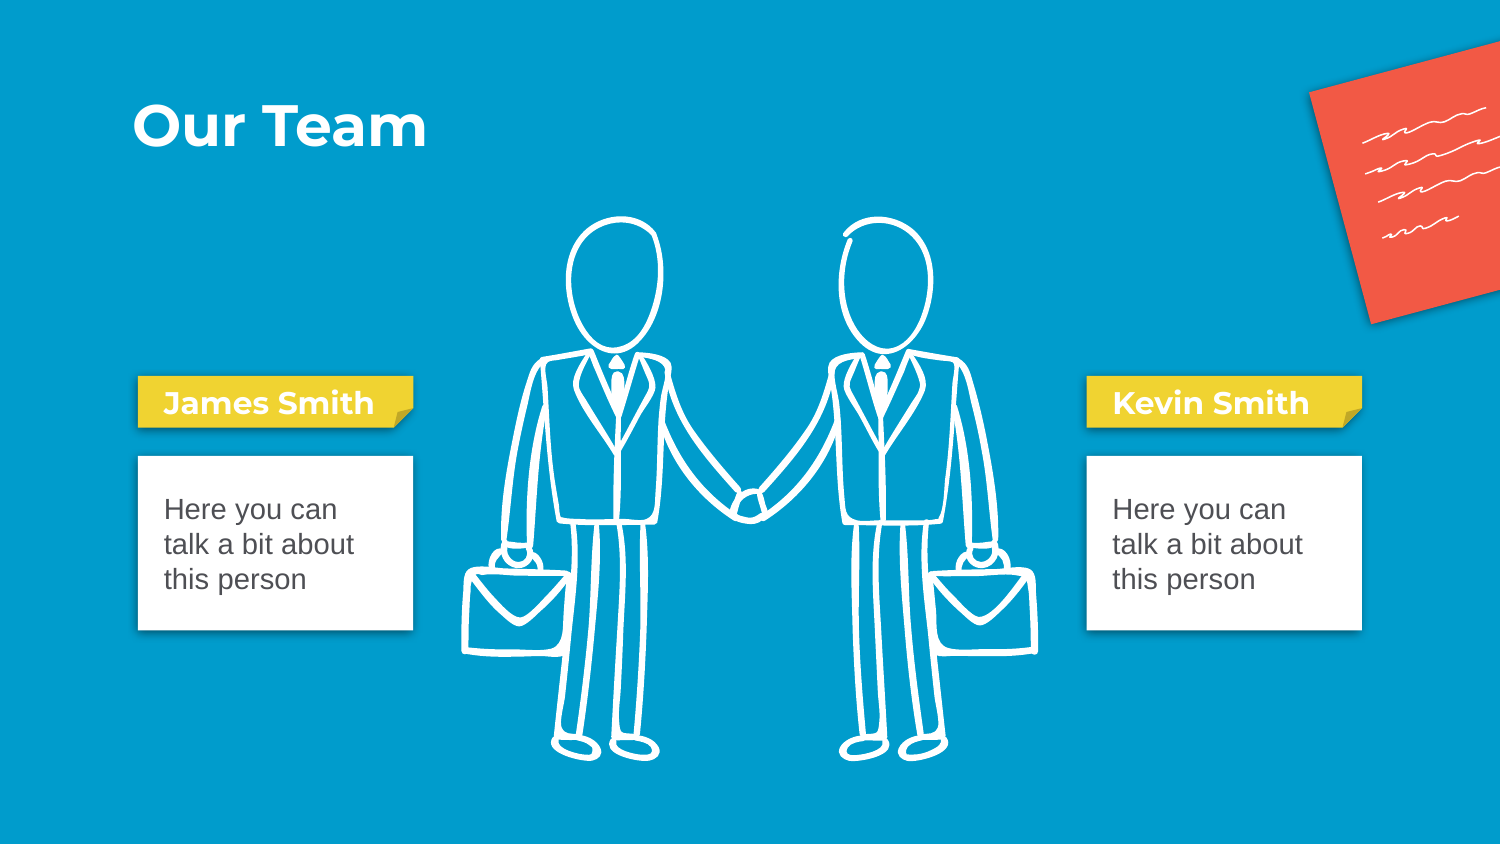

# Our Team

Kevin Smith
James Smith

Here you can talk a bit about this person
Here you can talk a bit about this person